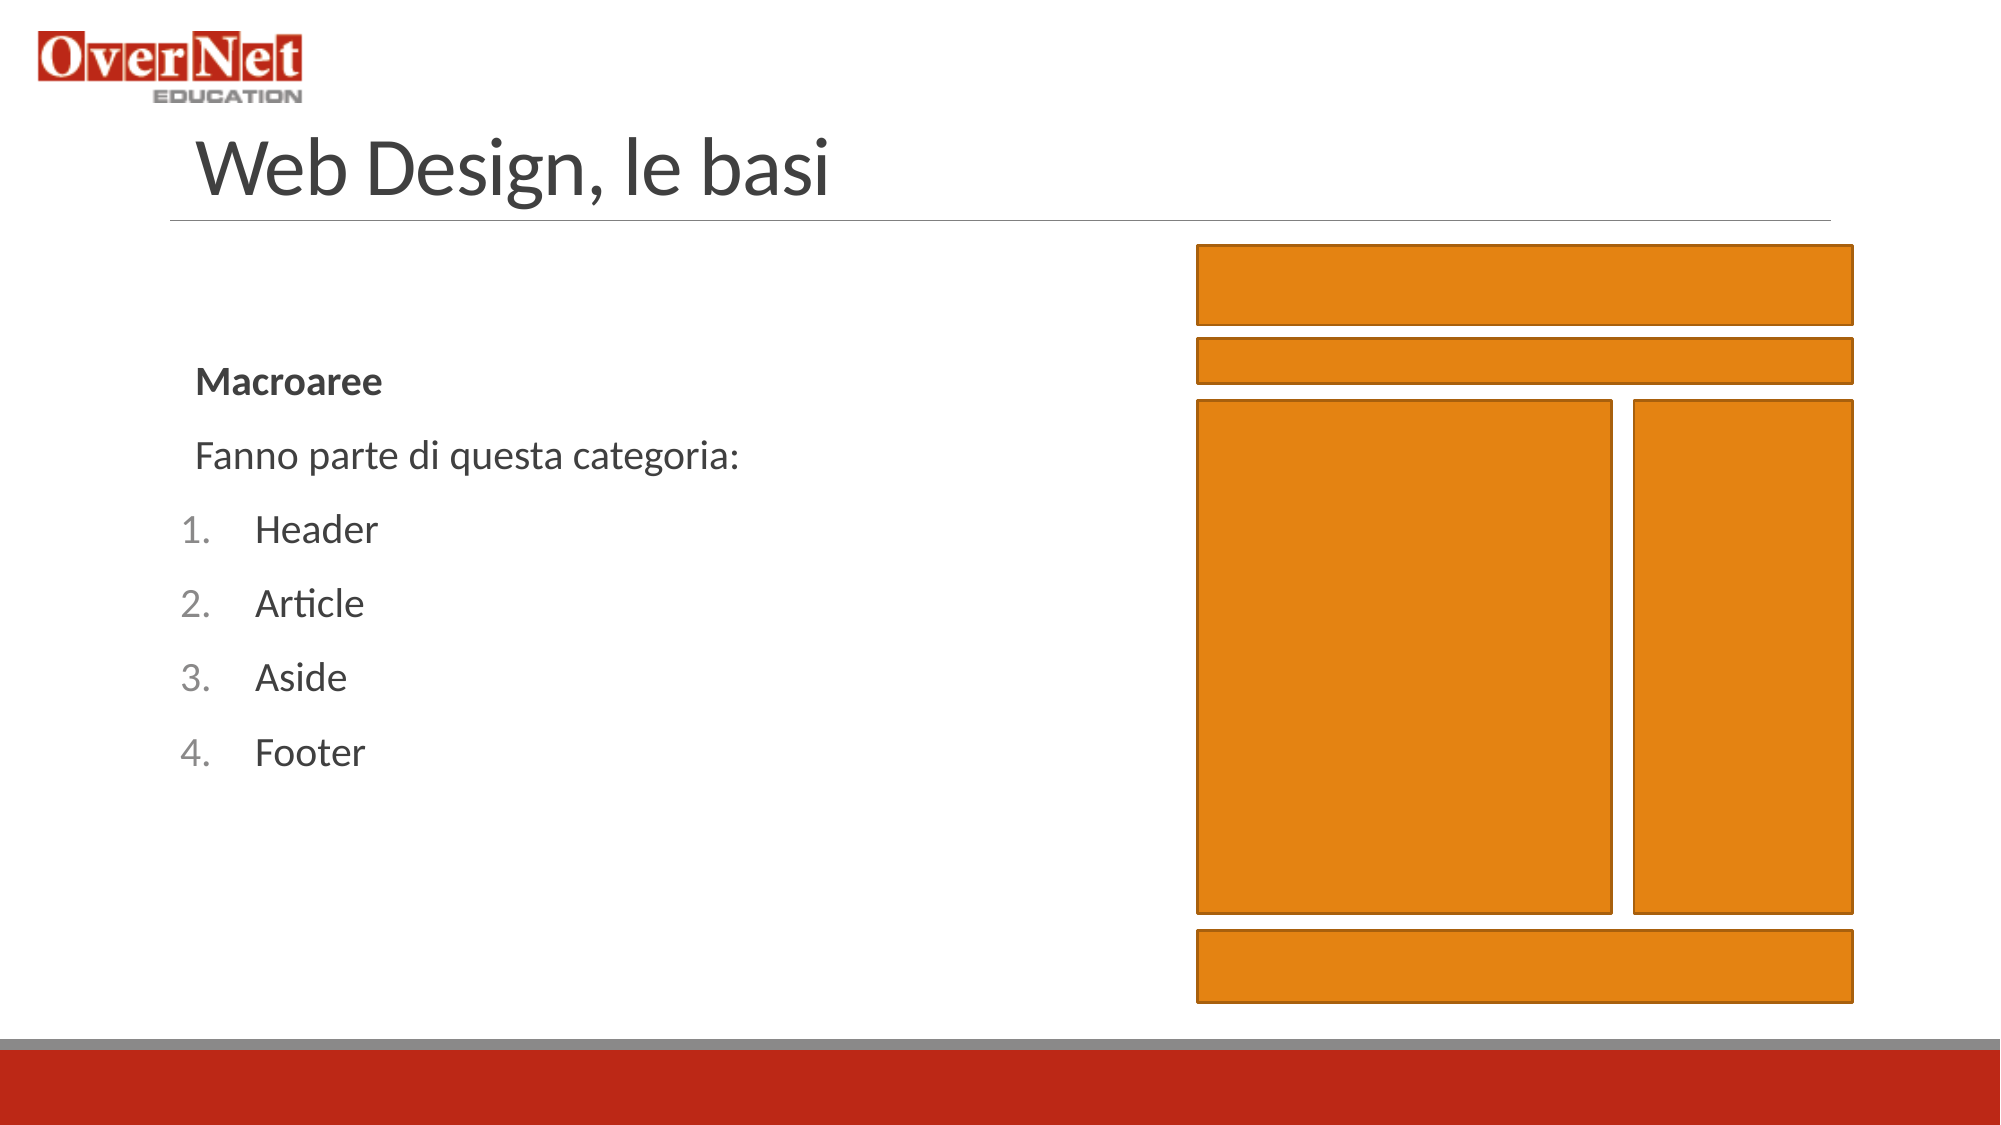

# Web Design, le basi

Macroaree
Fanno parte di questa categoria:
Header
Article
Aside
Footer